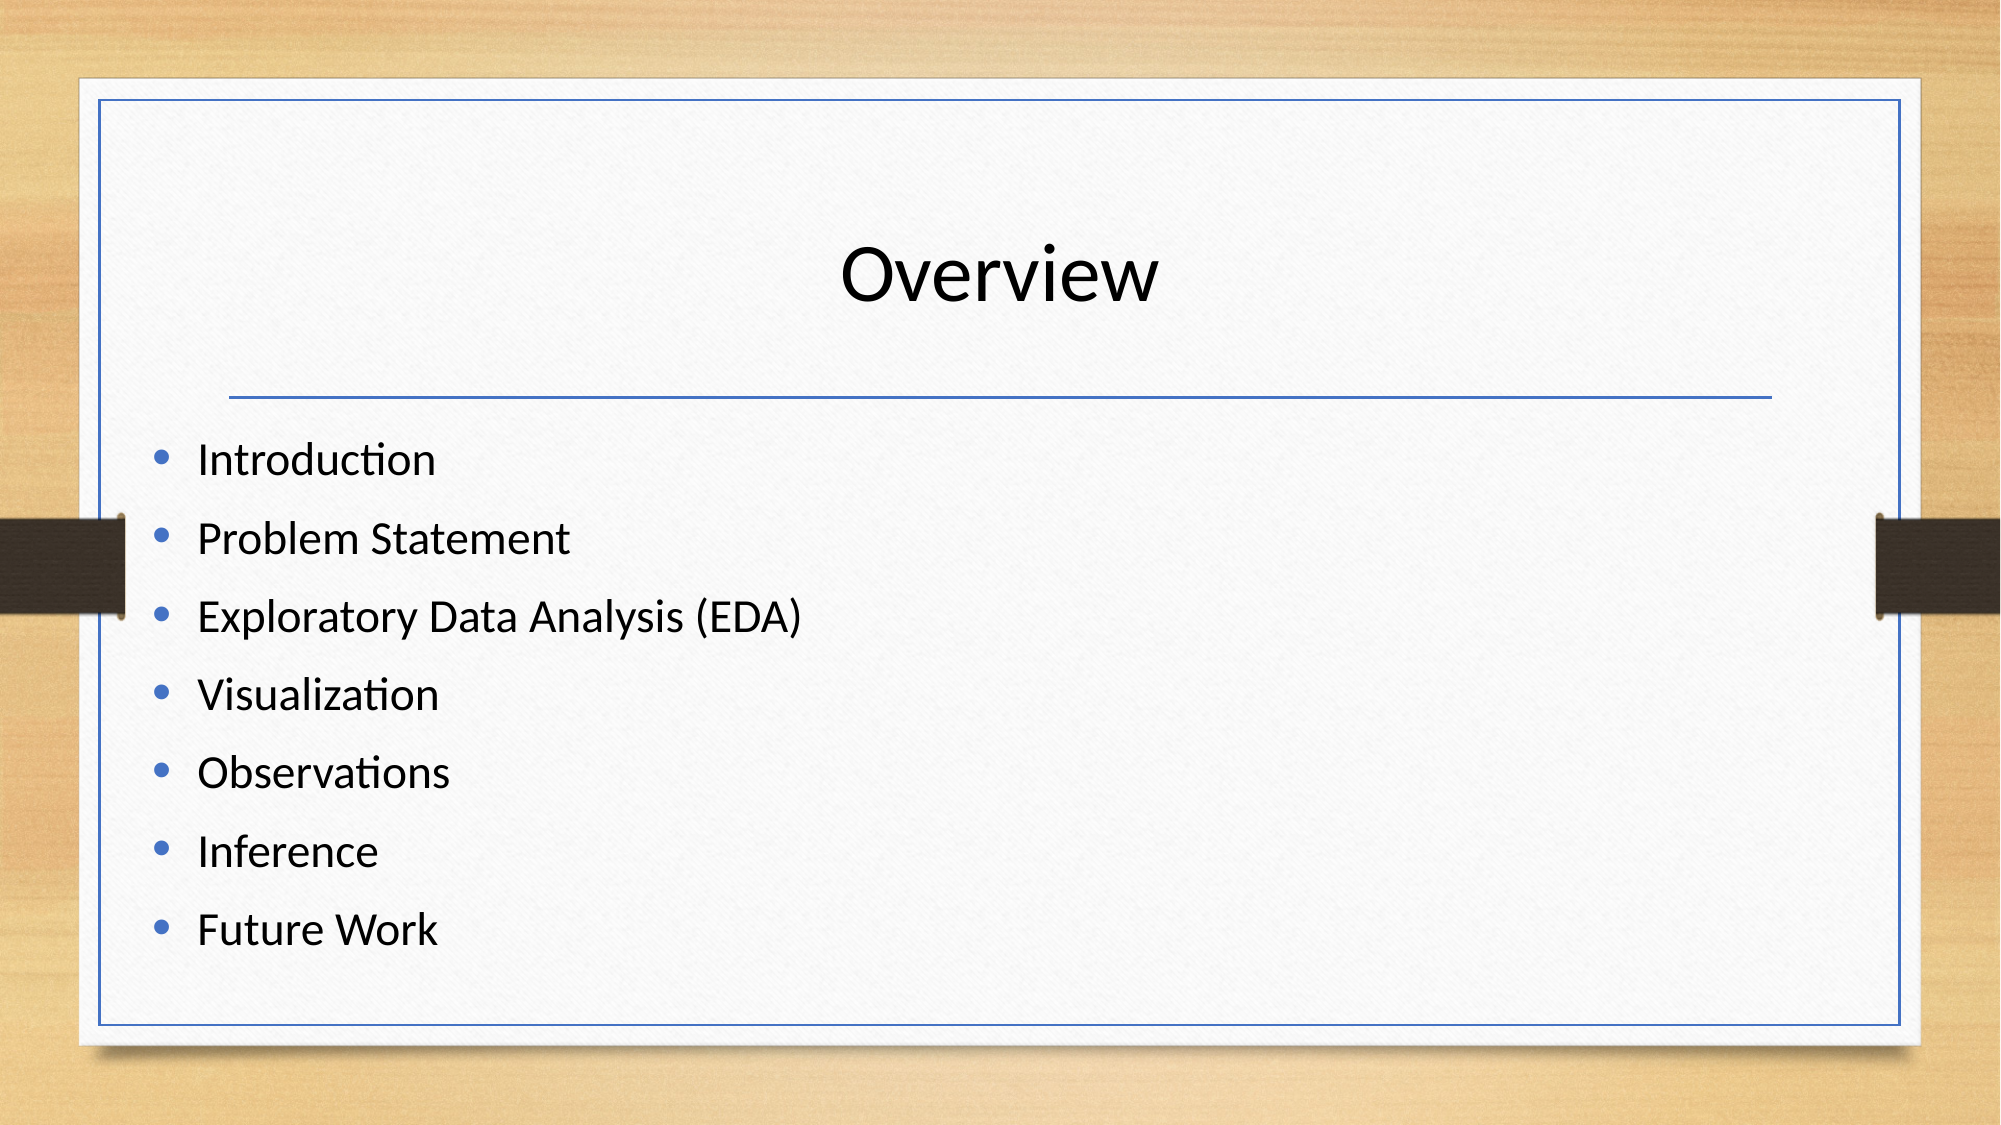

# Overview
Introduction
Problem Statement
Exploratory Data Analysis (EDA)
Visualization
Observations
Inference
Future Work